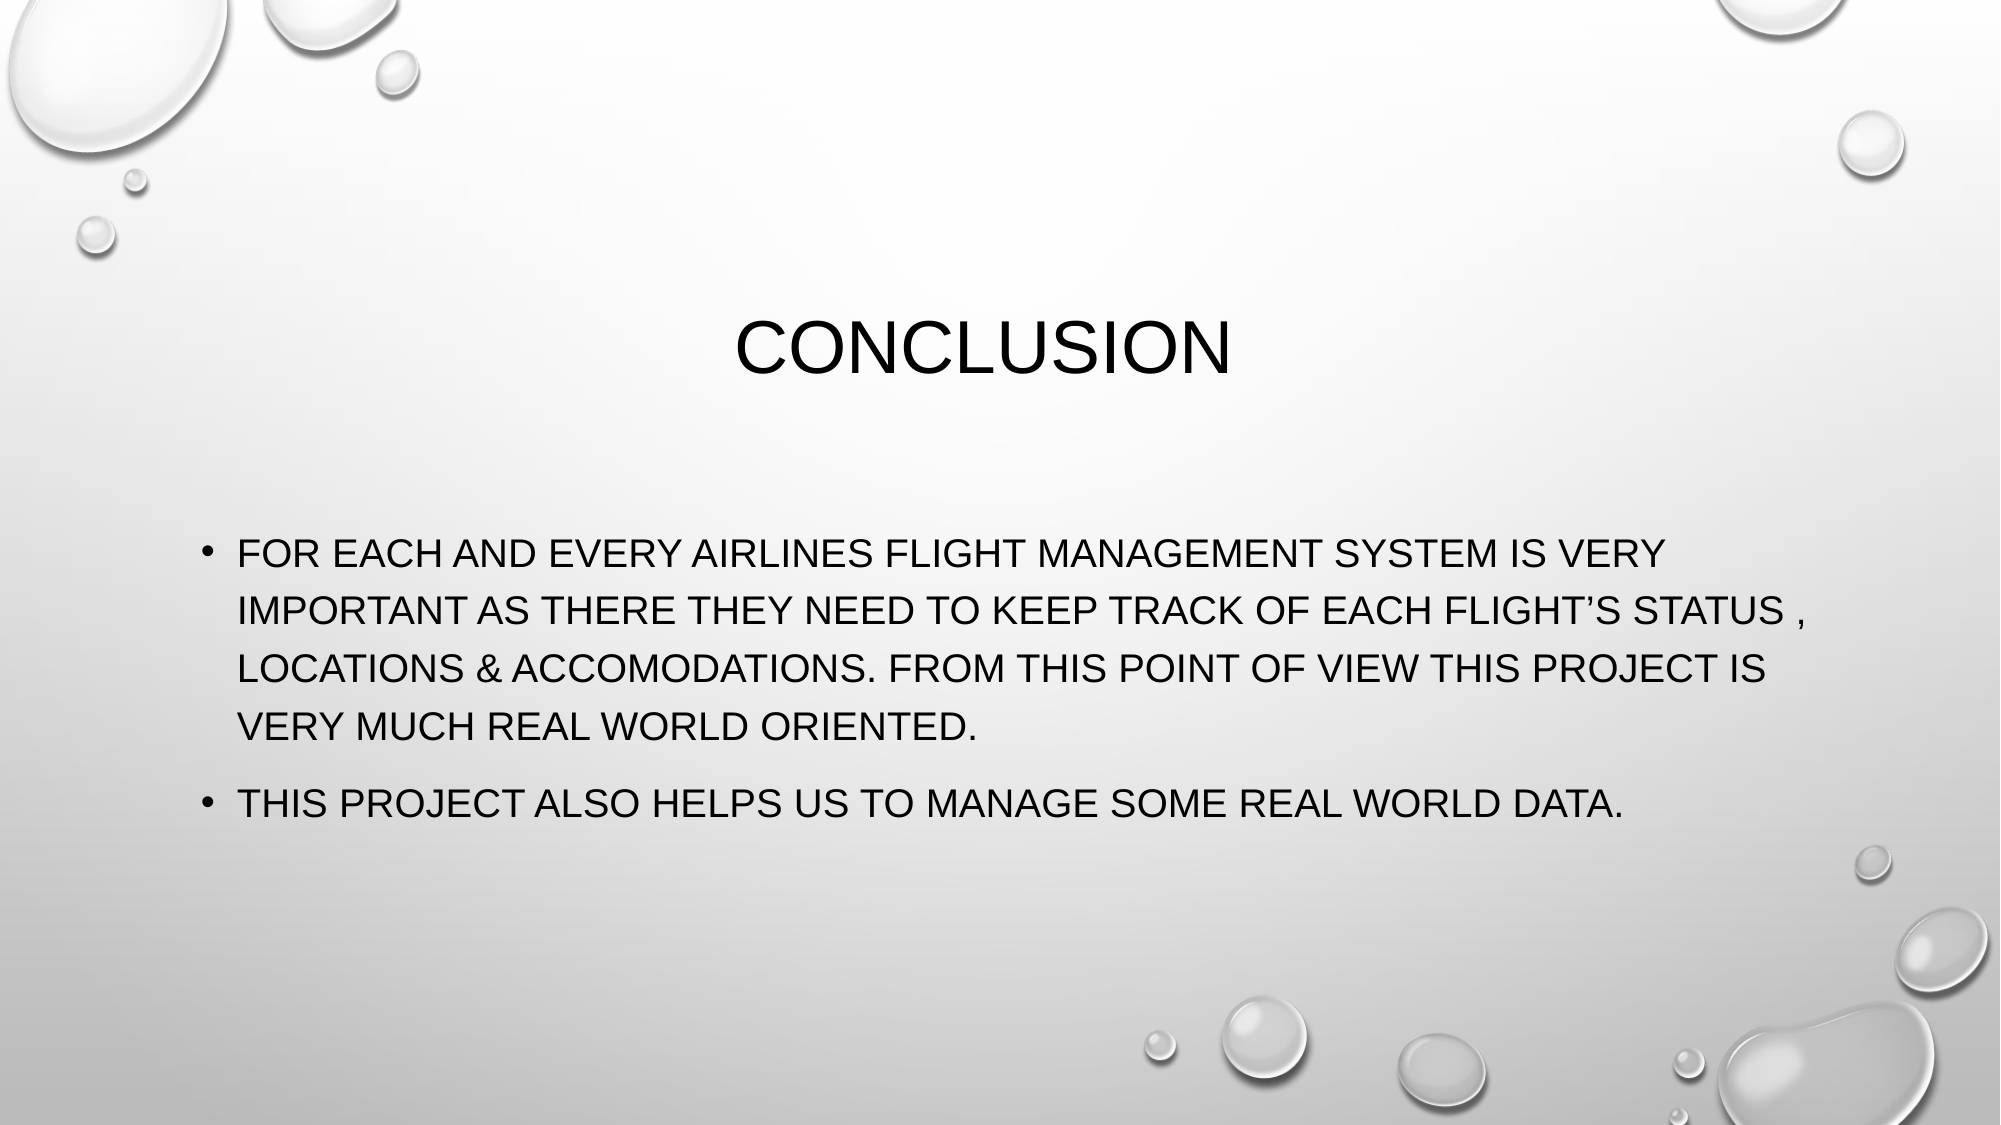

# conclusion
For each and every airlines flight management system is very important as there they need to keep track of each flight’s status , locations & accomodations. From this point of view this project is very much real world oriented.
This project also helps us to manage some real world data.